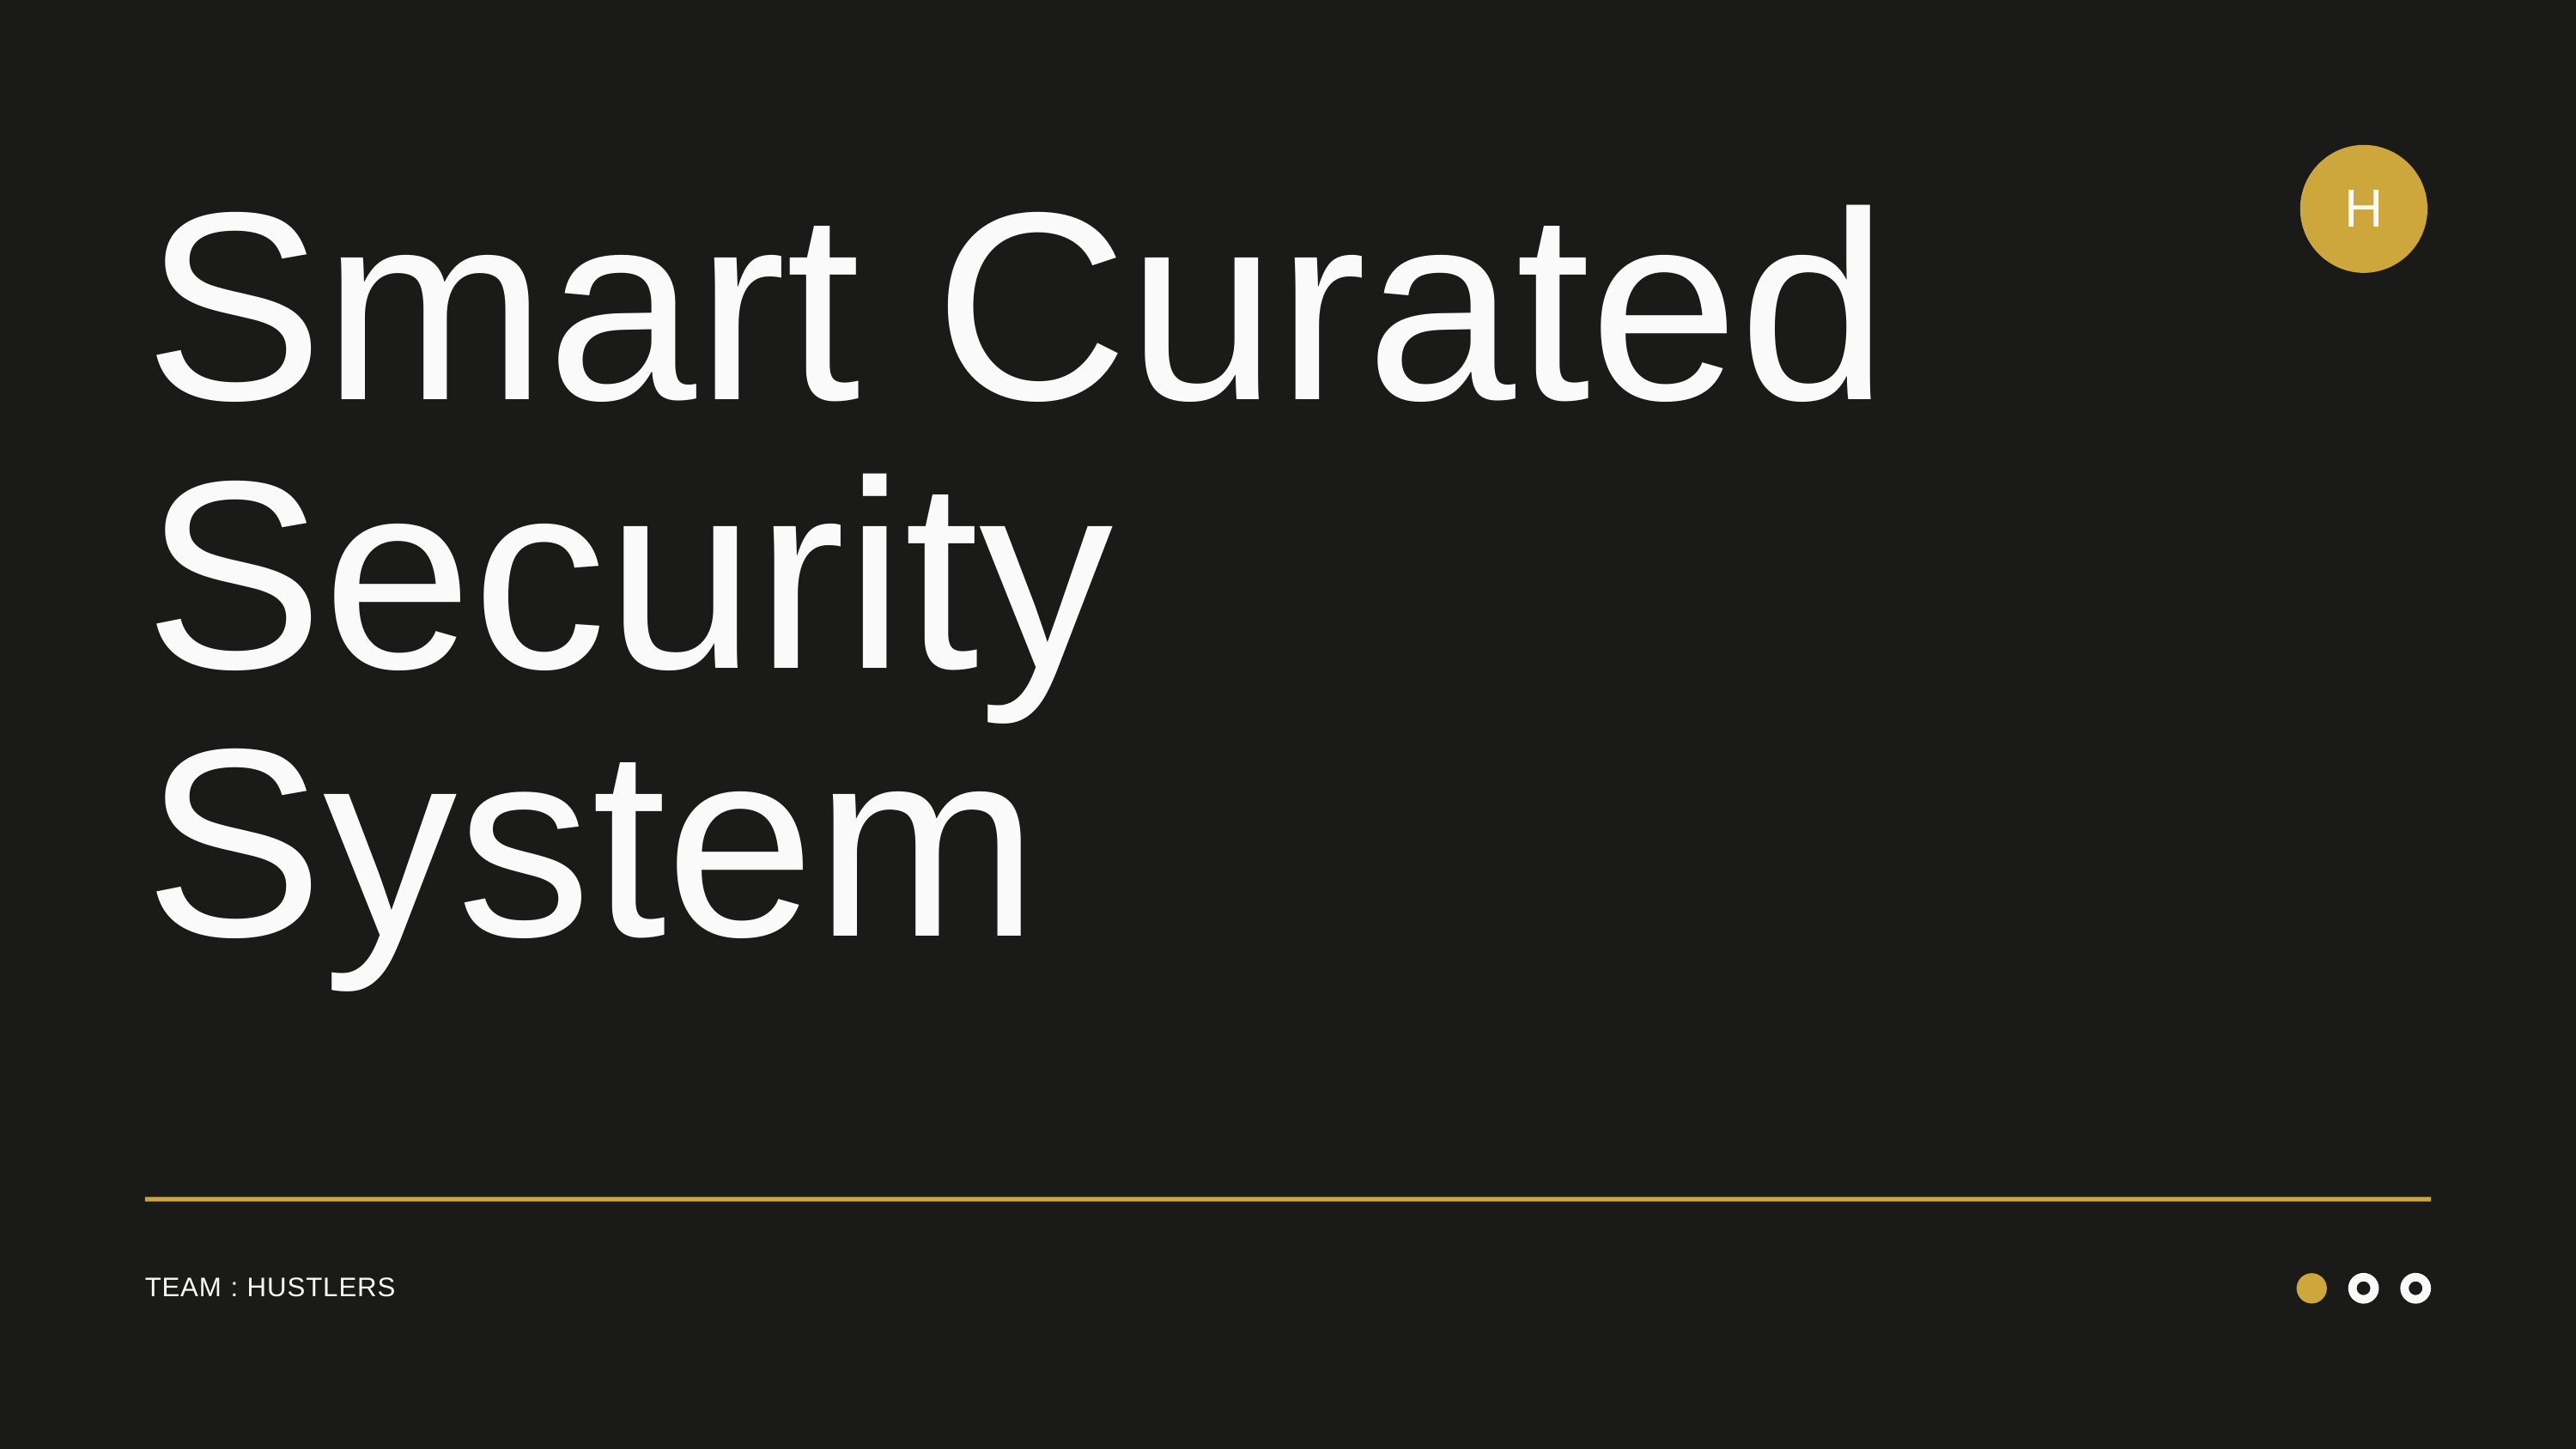

H
Smart Curated Security System

TEAM : HUSTLERS